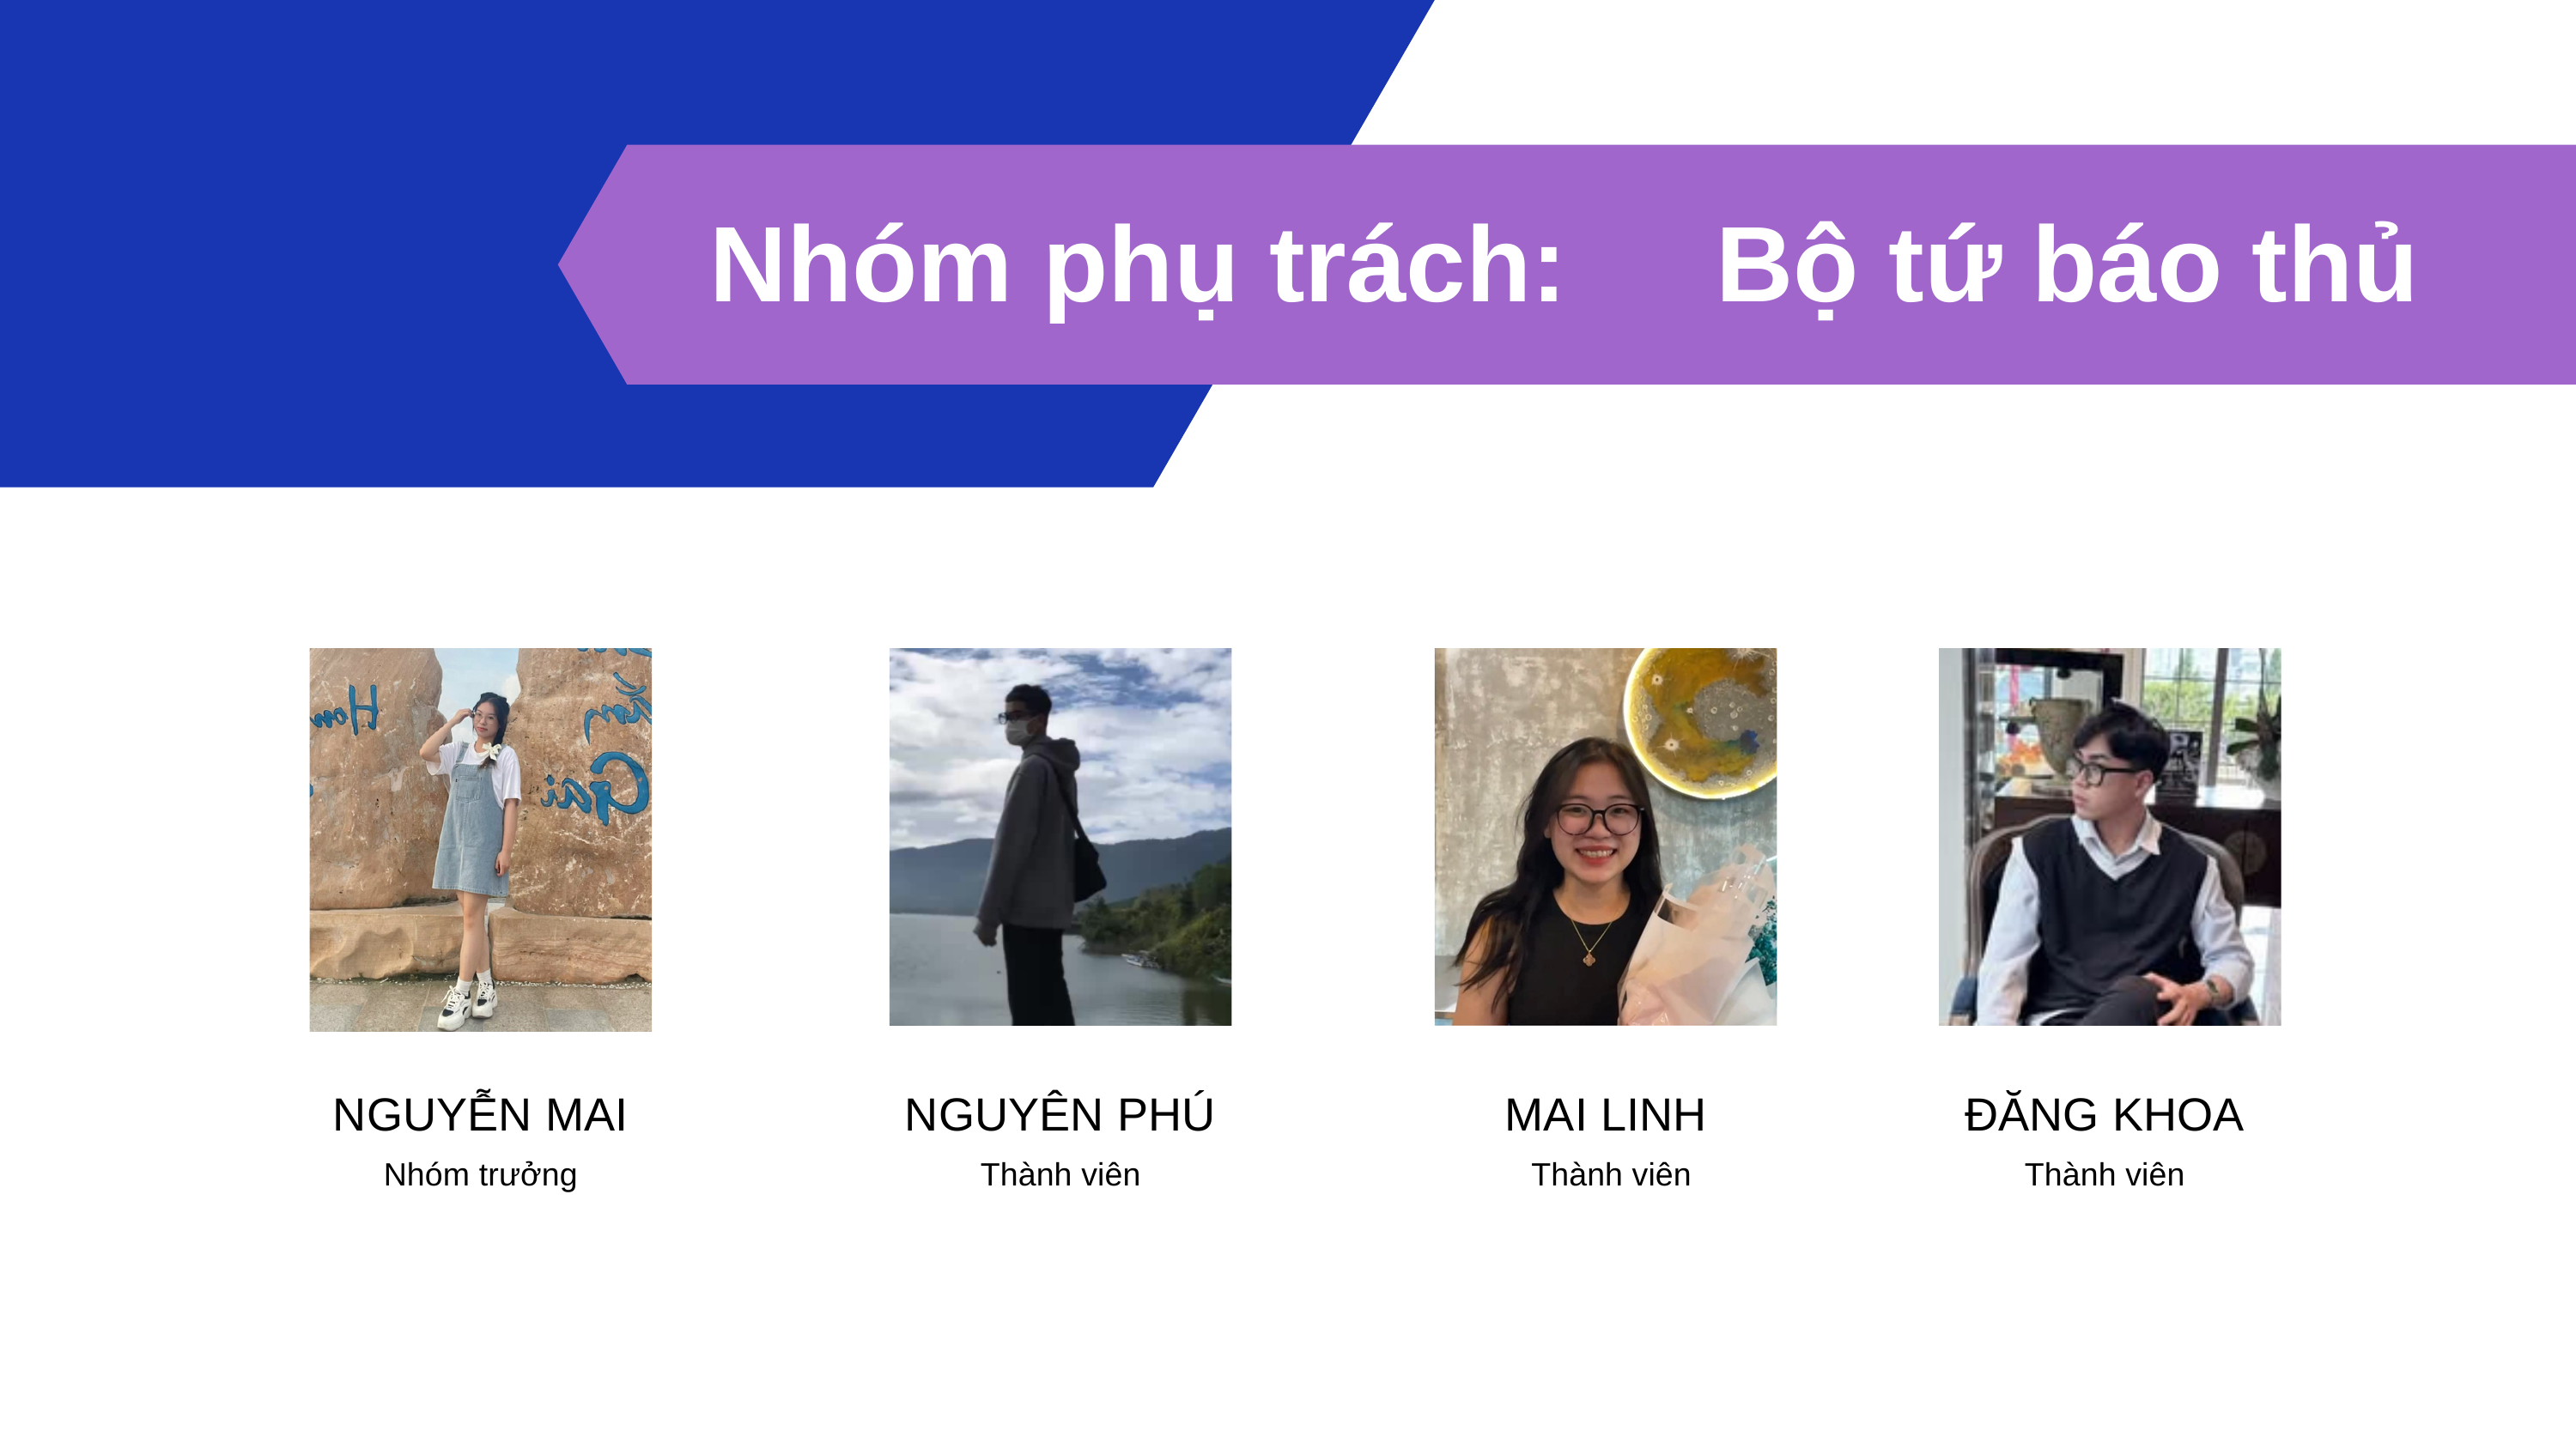

Nhóm phụ trách:     Bộ tứ báo thủ

NGUYỄN MAI
Nhóm trưởng
NGUYÊN PHÚ
Thành viên
MAI LINH
Thành viên
ĐĂNG KHOA
Thành viên